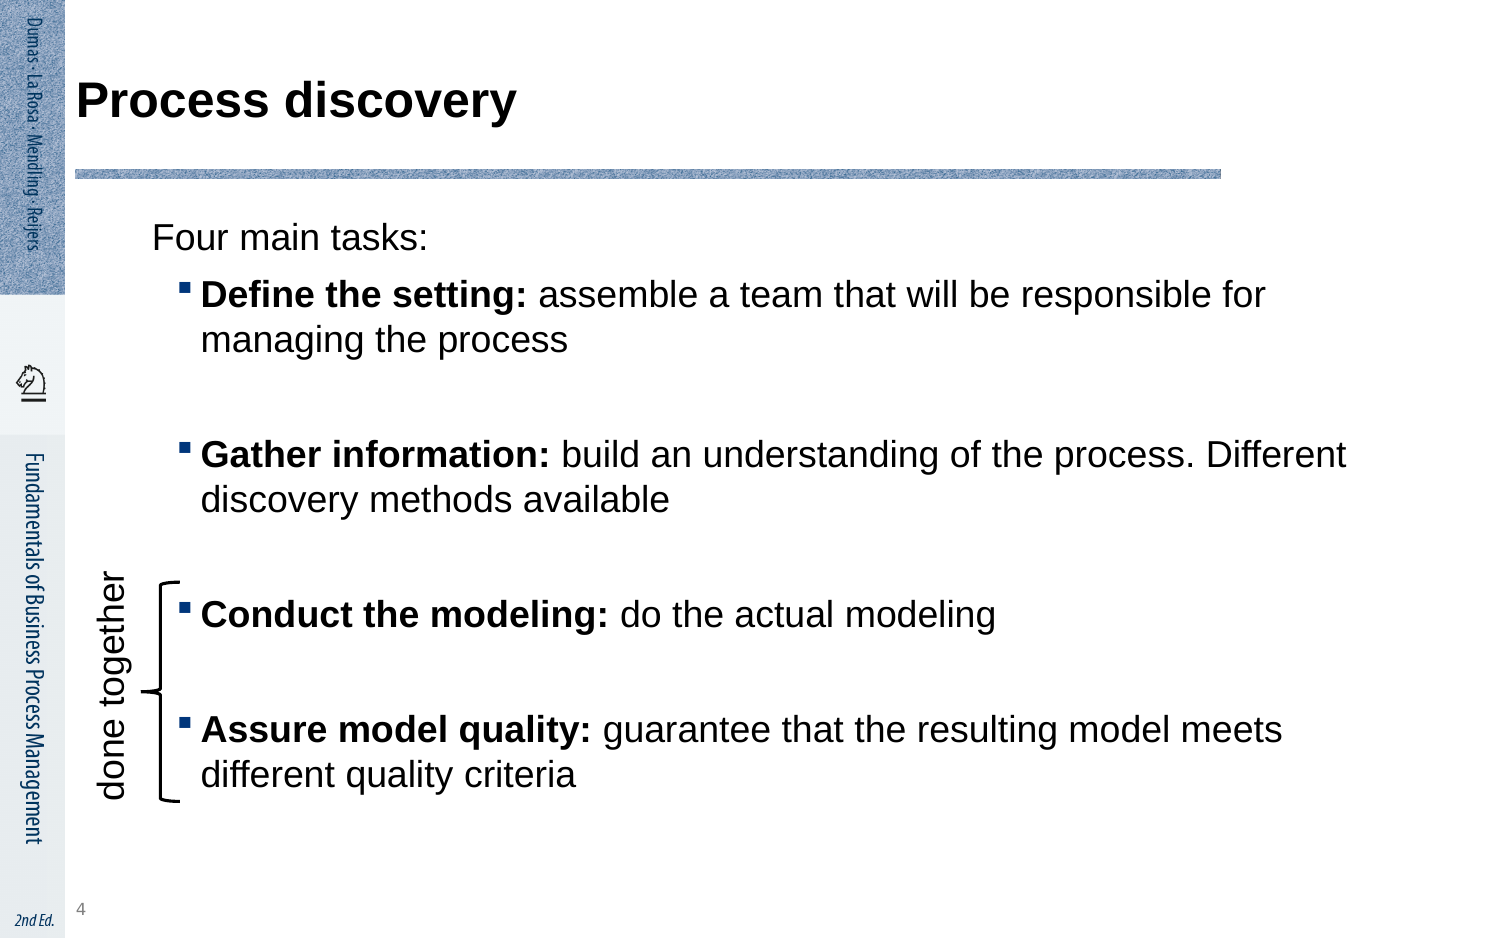

4
# Process discovery
Four main tasks:
Define the setting: assemble a team that will be responsible for managing the process

Gather information: build an understanding of the process. Different discovery methods available

Conduct the modeling: do the actual modeling

Assure model quality: guarantee that the resulting model meets different quality criteria

done together